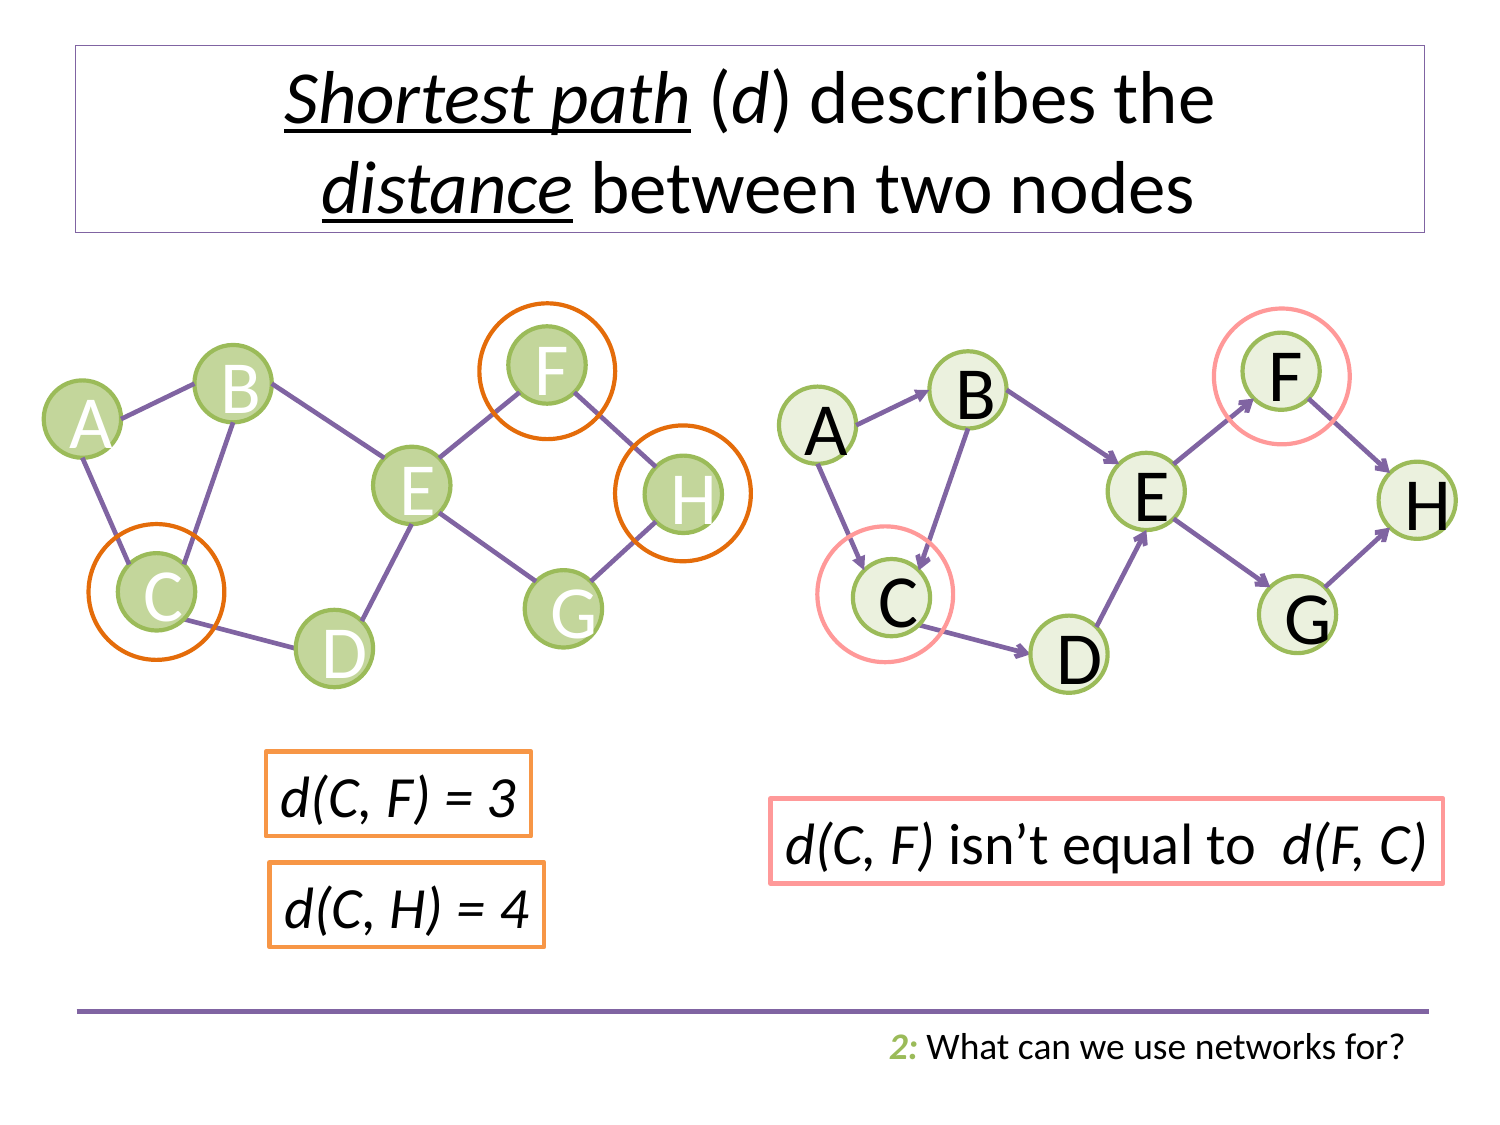

# Shortest path (d) describes the distance between two nodes

F
B
A
E
H
C
G
D
F
B
A
E
H
C
G
D

d(C, F) = 3
d(C, F) isn’t equal to  d(F, C)
d(C, H) = 4
2: What can we use networks for?